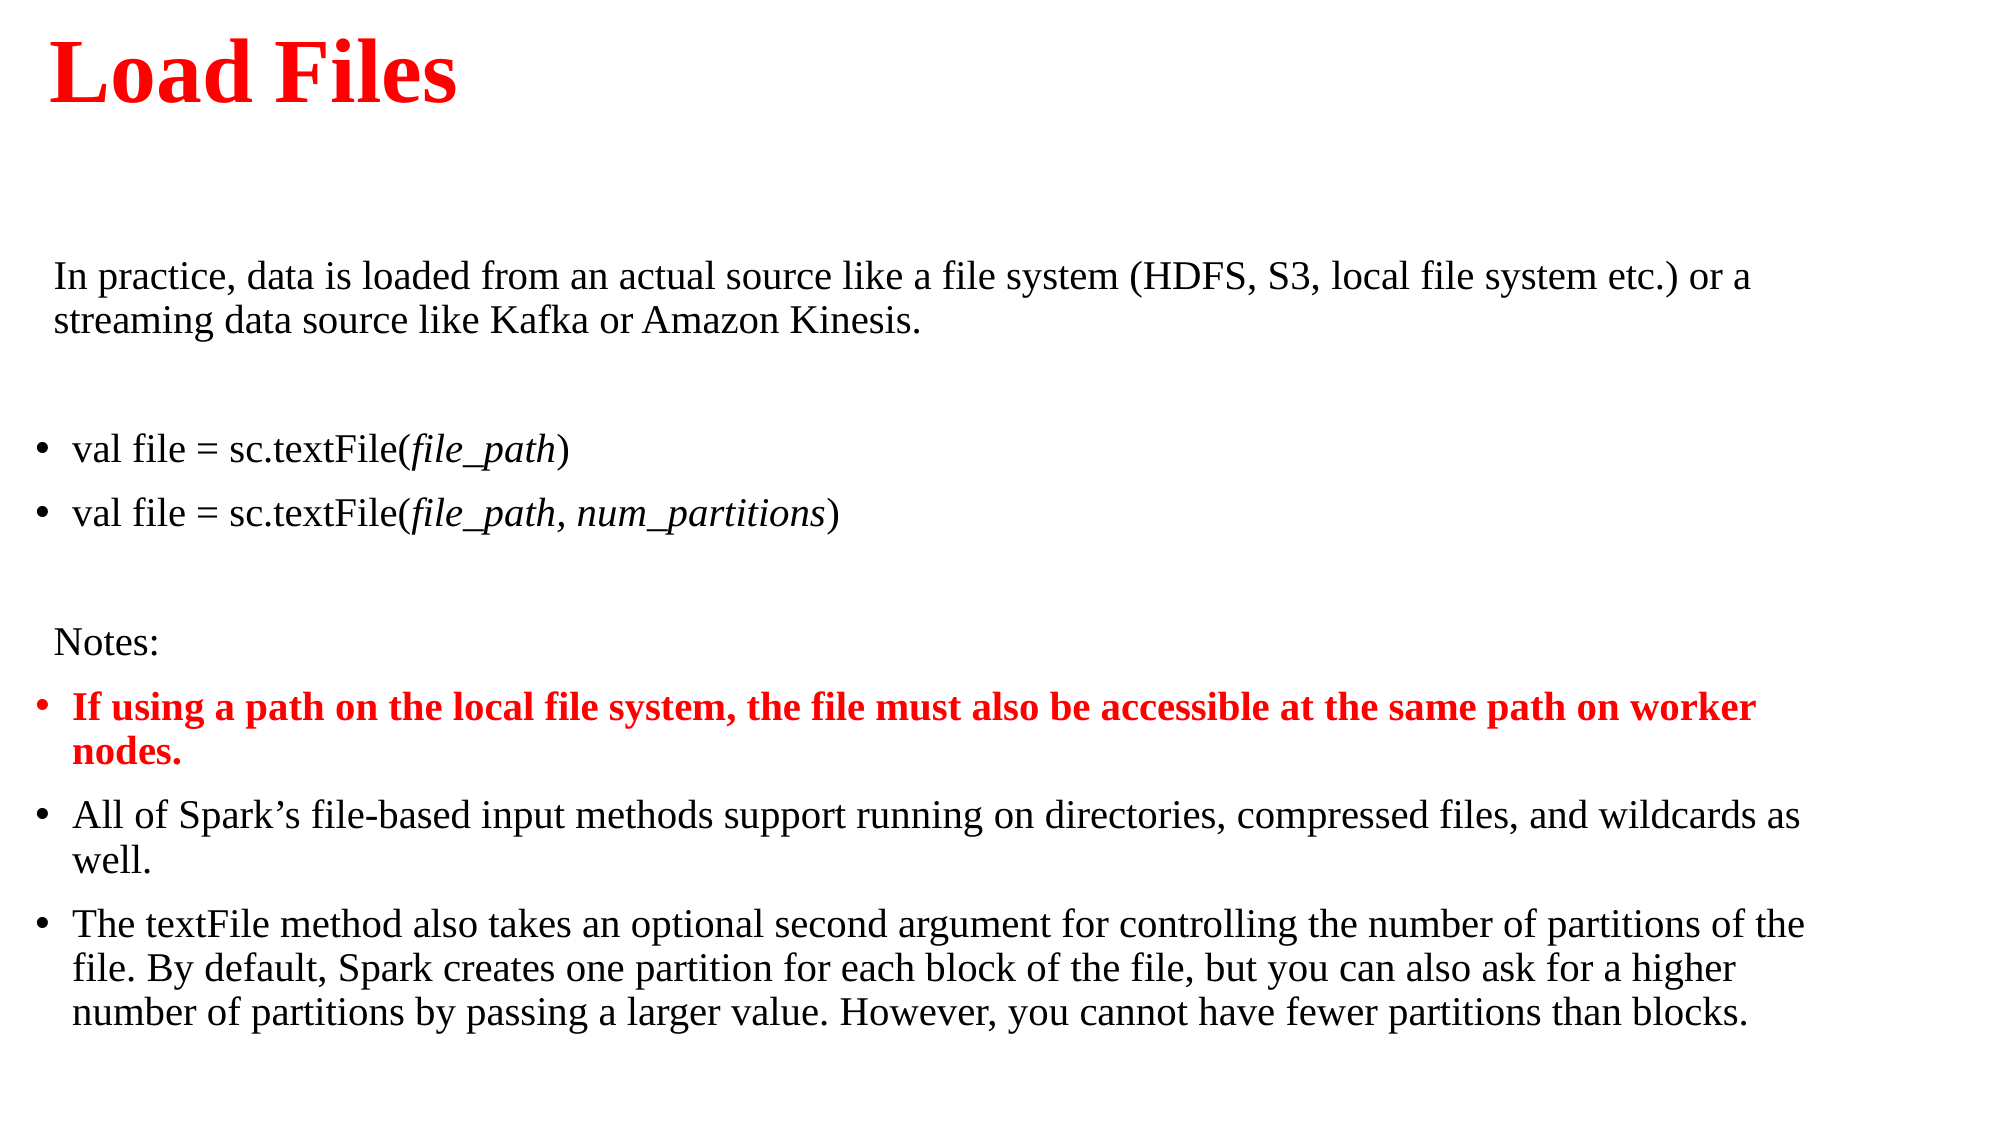

# Load Files
In practice, data is loaded from an actual source like a file system (HDFS, S3, local file system etc.) or a streaming data source like Kafka or Amazon Kinesis.

val file = sc.textFile(file_path)
val file = sc.textFile(file_path, num_partitions)

Notes:
If using a path on the local file system, the file must also be accessible at the same path on worker nodes.
All of Spark’s file-based input methods support running on directories, compressed files, and wildcards as well.
The textFile method also takes an optional second argument for controlling the number of partitions of the file. By default, Spark creates one partition for each block of the file, but you can also ask for a higher number of partitions by passing a larger value. However, you cannot have fewer partitions than blocks.